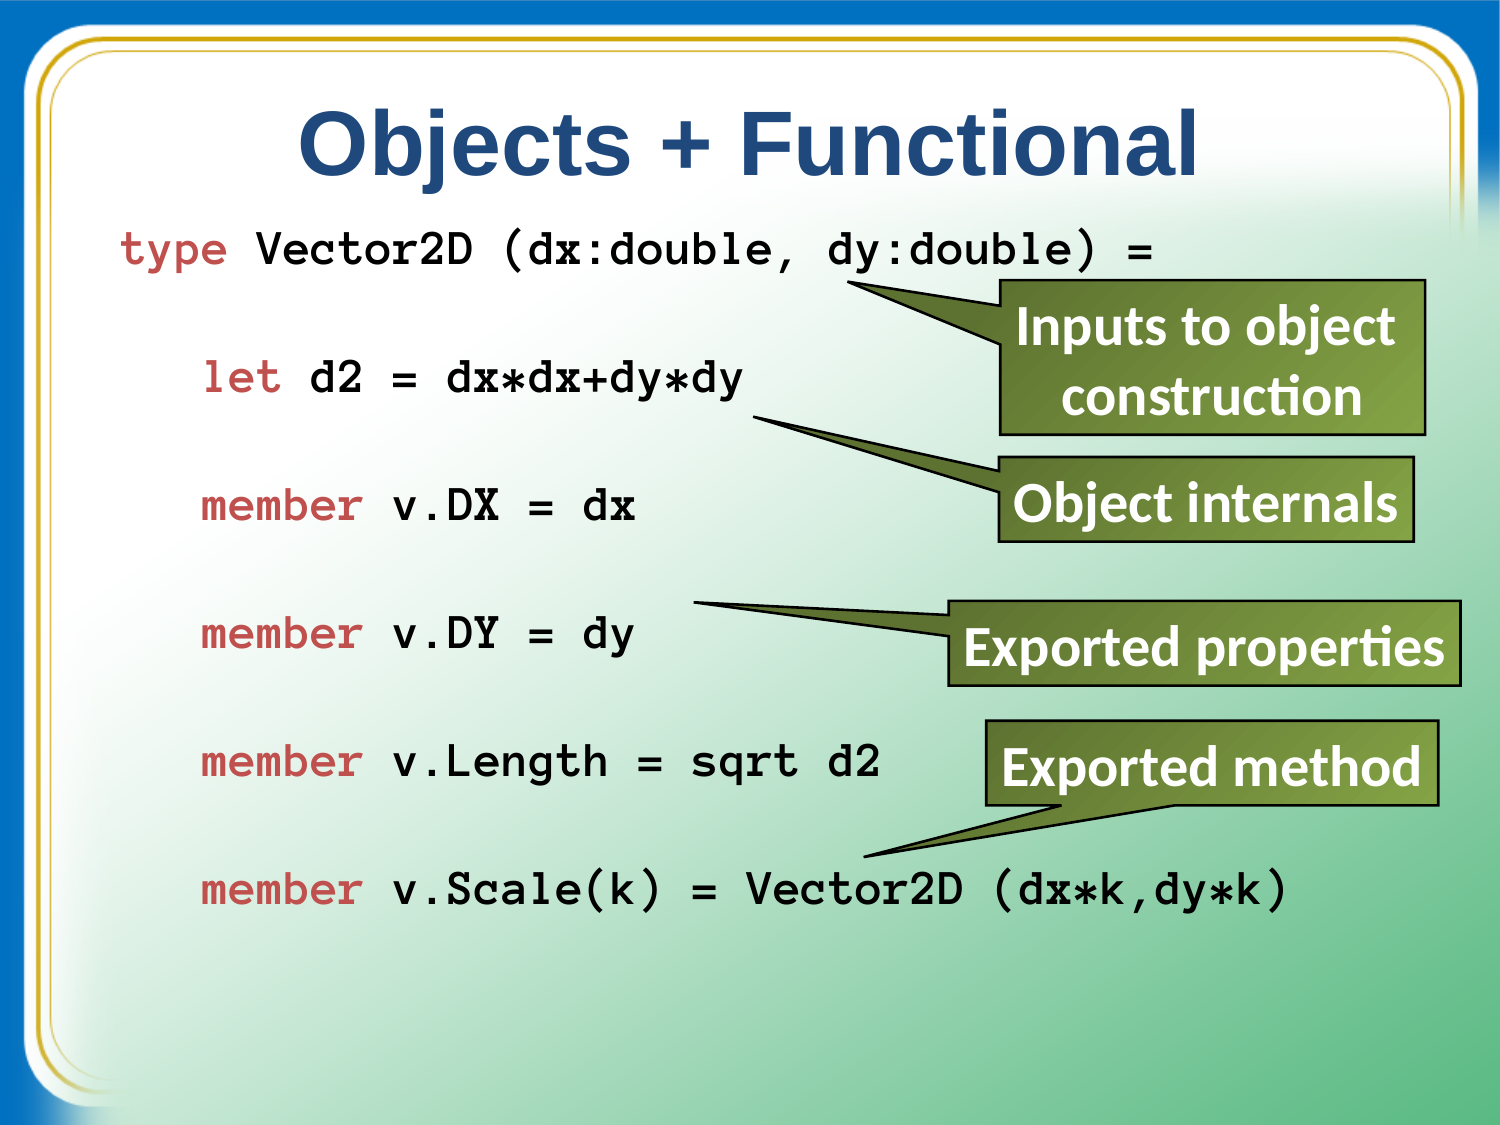

# Objects + Functional
type Vector2D (dx:double, dy:double) =

   let d2 = dx*dx+dy*dy

   member v.DX = dx

   member v.DY = dy

   member v.Length = sqrt d2

   member v.Scale(k) = Vector2D (dx*k,dy*k)
Inputs to object
construction
Object internals
Exported properties
Exported method